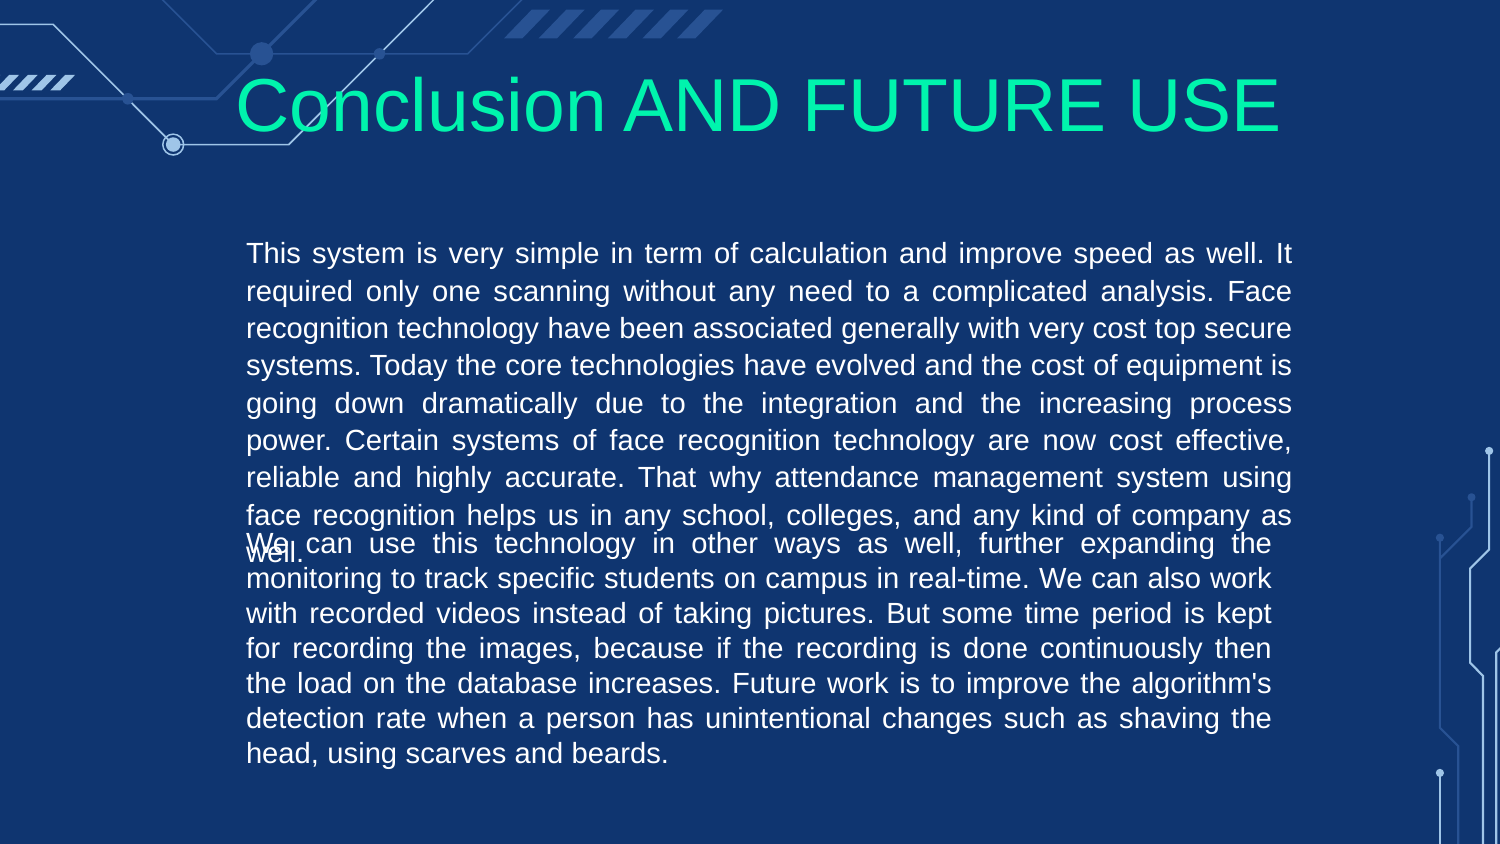

# Conclusion AND FUTURE USE
This system is very simple in term of calculation and improve speed as well. It required only one scanning without any need to a complicated analysis. Face recognition technology have been associated generally with very cost top secure systems. Today the core technologies have evolved and the cost of equipment is going down dramatically due to the integration and the increasing process power. Certain systems of face recognition technology are now cost effective, reliable and highly accurate. That why attendance management system using face recognition helps us in any school, colleges, and any kind of company as well.
We can use this technology in other ways as well, further expanding the monitoring to track specific students on campus in real-time. We can also work with recorded videos instead of taking pictures. But some time period is kept for recording the images, because if the recording is done continuously then the load on the database increases. Future work is to improve the algorithm's detection rate when a person has unintentional changes such as shaving the head, using scarves and beards.